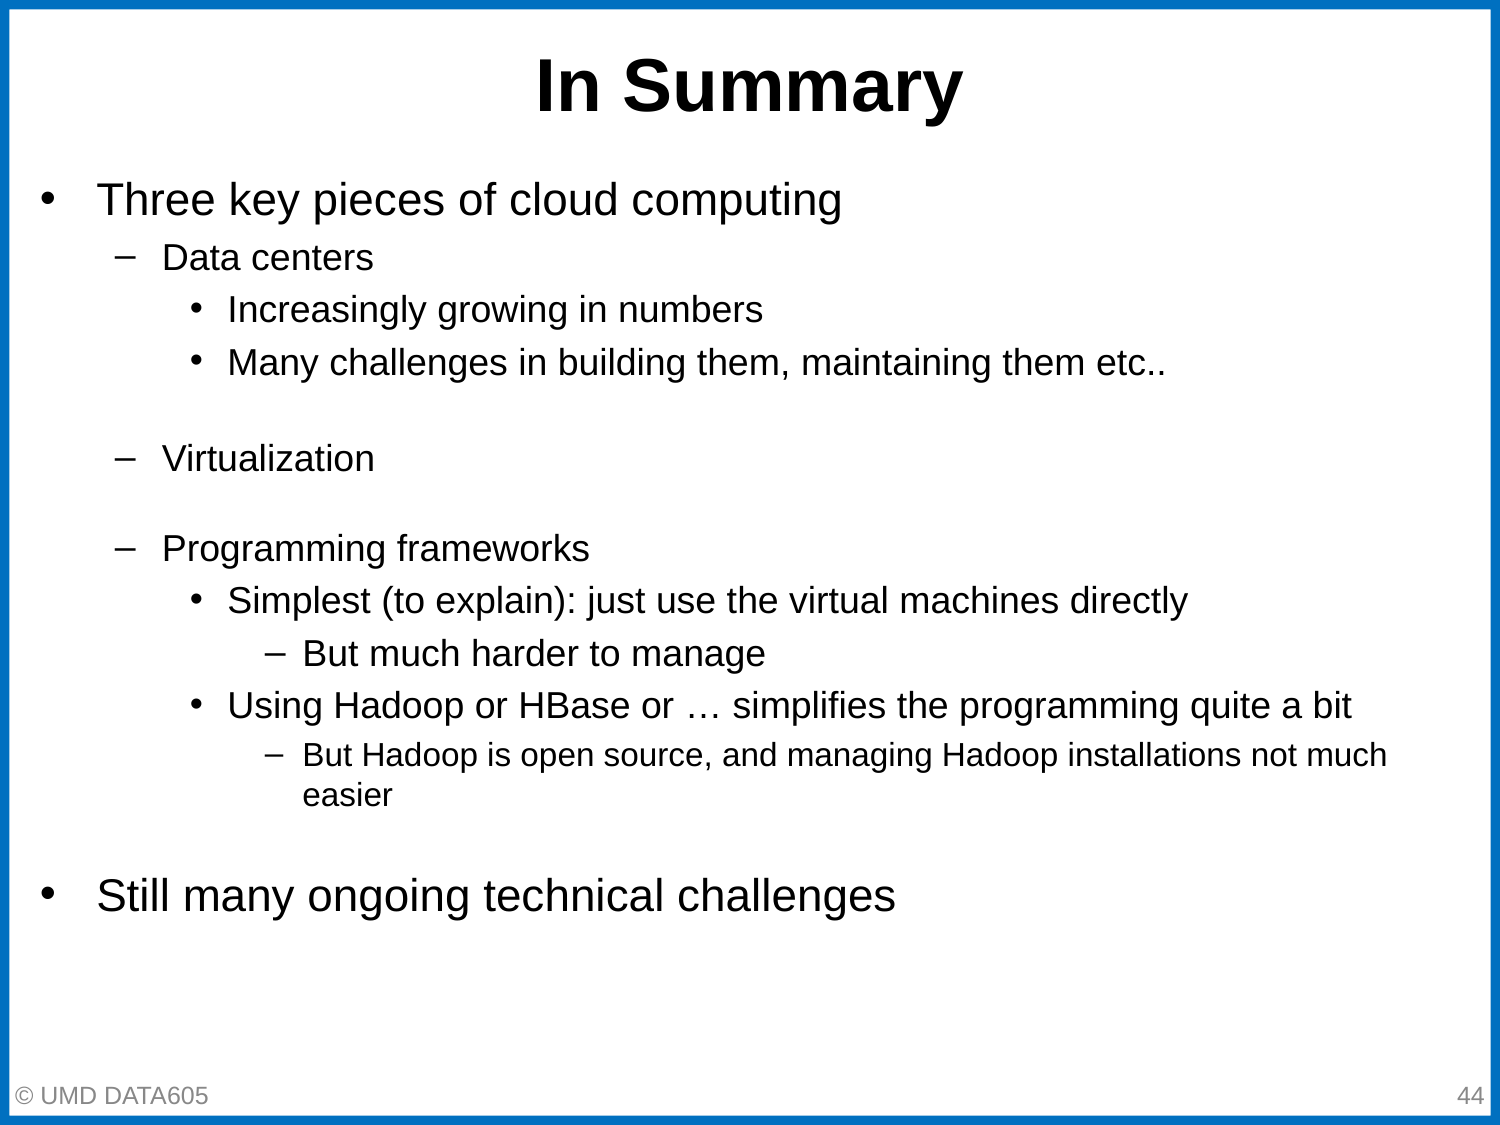

# In Summary
Three key pieces of cloud computing
Data centers
Increasingly growing in numbers
Many challenges in building them, maintaining them etc..

Virtualization

Programming frameworks
Simplest (to explain): just use the virtual machines directly
But much harder to manage
Using Hadoop or HBase or … simplifies the programming quite a bit
But Hadoop is open source, and managing Hadoop installations not much easier

Still many ongoing technical challenges
© UMD DATA605
44